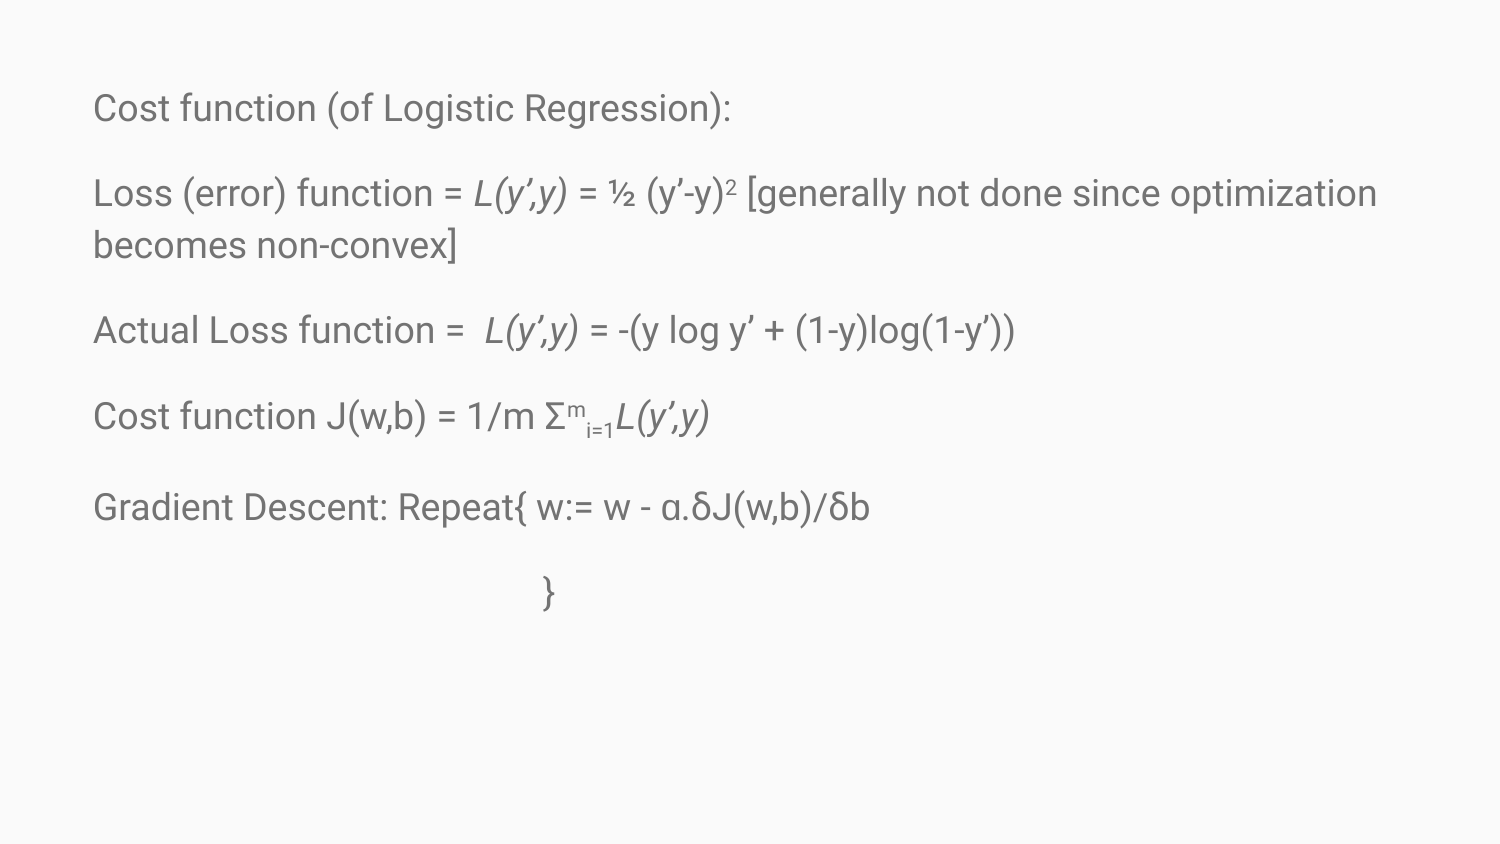

Cost function (of Logistic Regression):
Loss (error) function = L(y’,y) = ½ (y’-y)2 [generally not done since optimization becomes non-convex]
Actual Loss function =  L(y’,y) = -(y log y’ + (1-y)log(1-y’))
Cost function J(w,b) = 1/m Σmi=1L(y’,y)
Gradient Descent: Repeat{ w:= w - ɑ.δJ(w,b)/δb
}